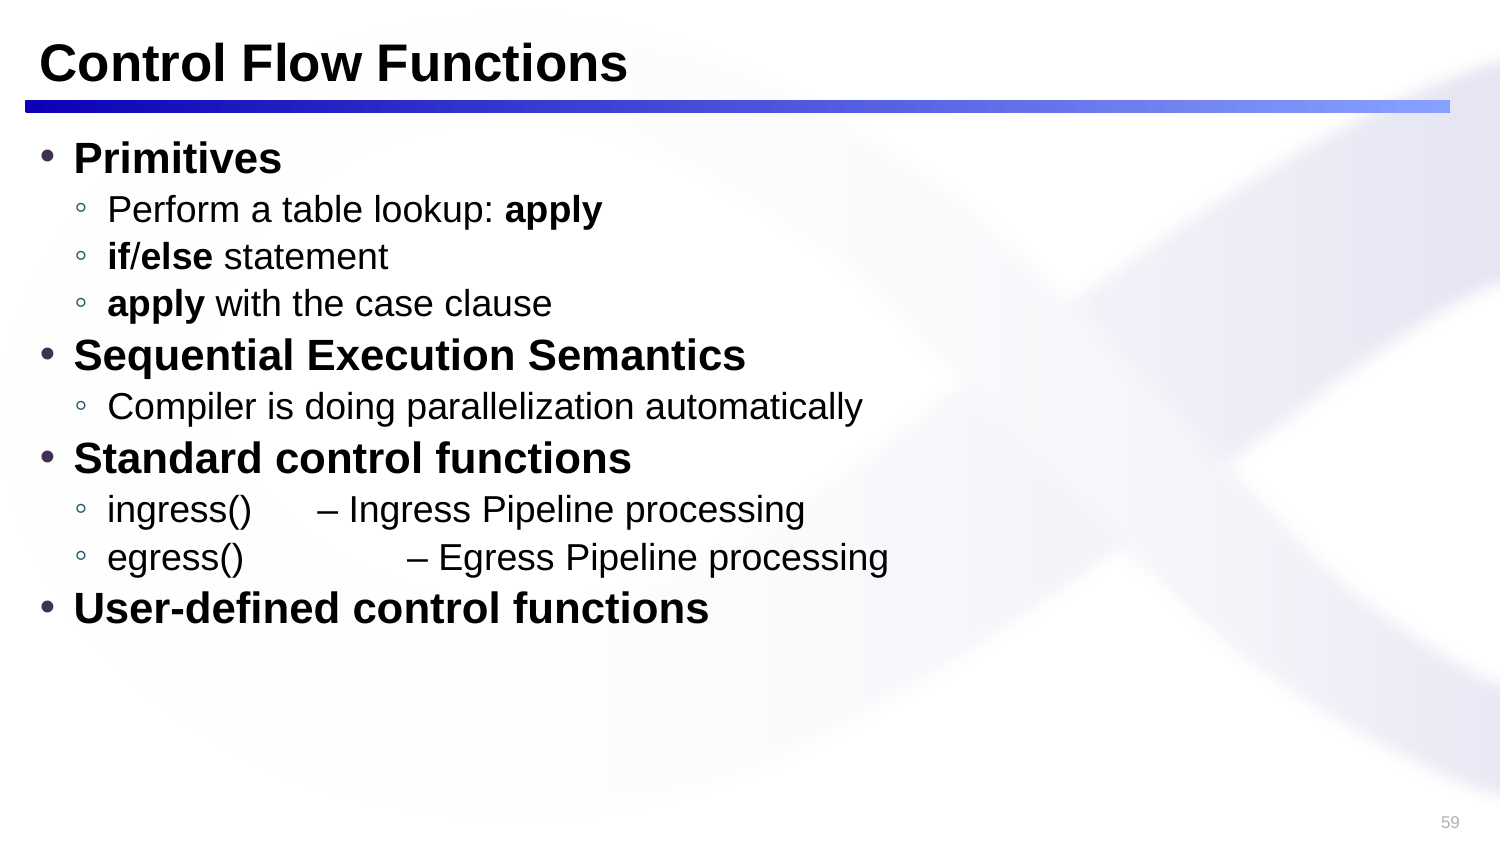

# Control Flow Functions
Primitives
Perform a table lookup: apply
if/else statement
apply with the case clause
Sequential Execution Semantics
Compiler is doing parallelization automatically
Standard control functions
ingress()	– Ingress Pipeline processing
egress()		– Egress Pipeline processing
User-defined control functions
59